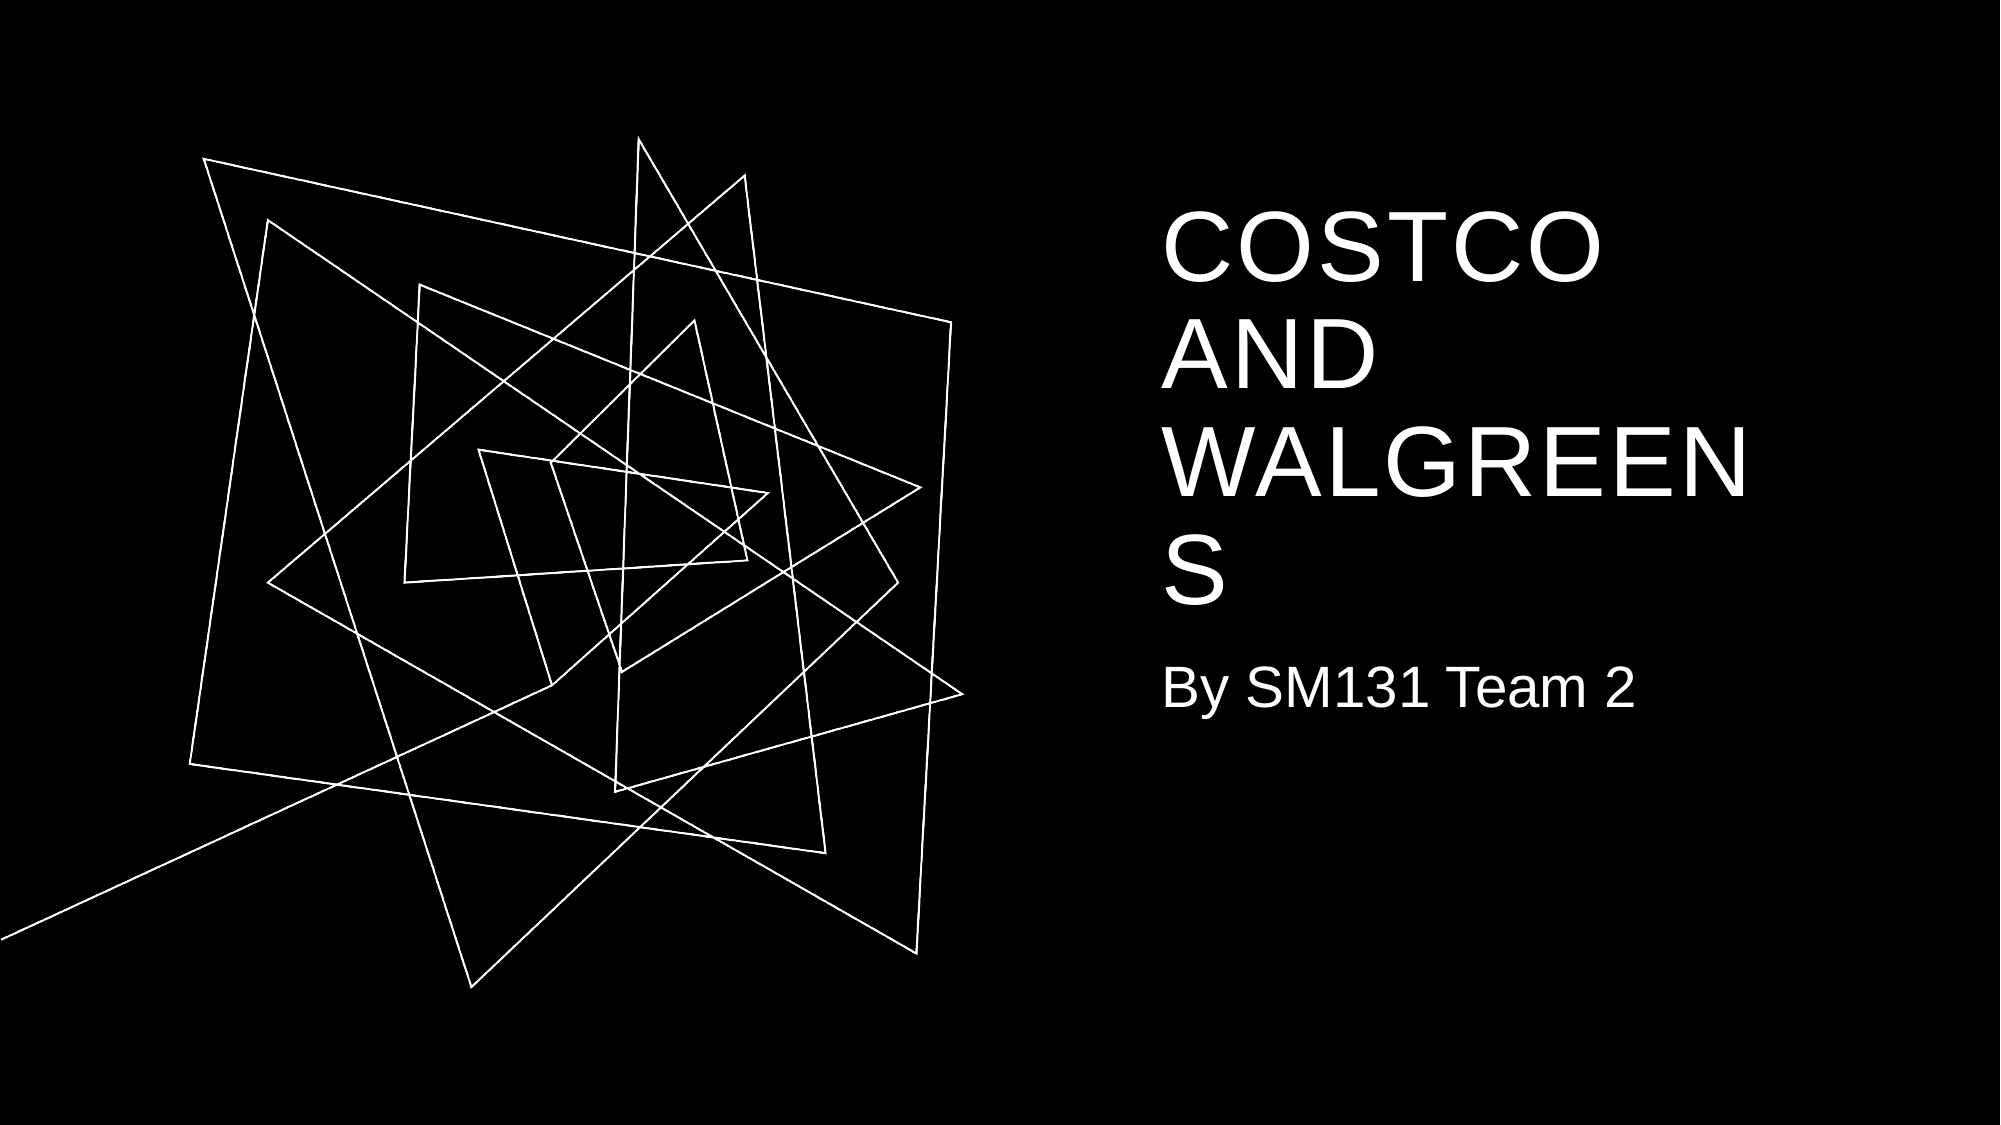

# Costco and Walgreens
By SM131 Team 2